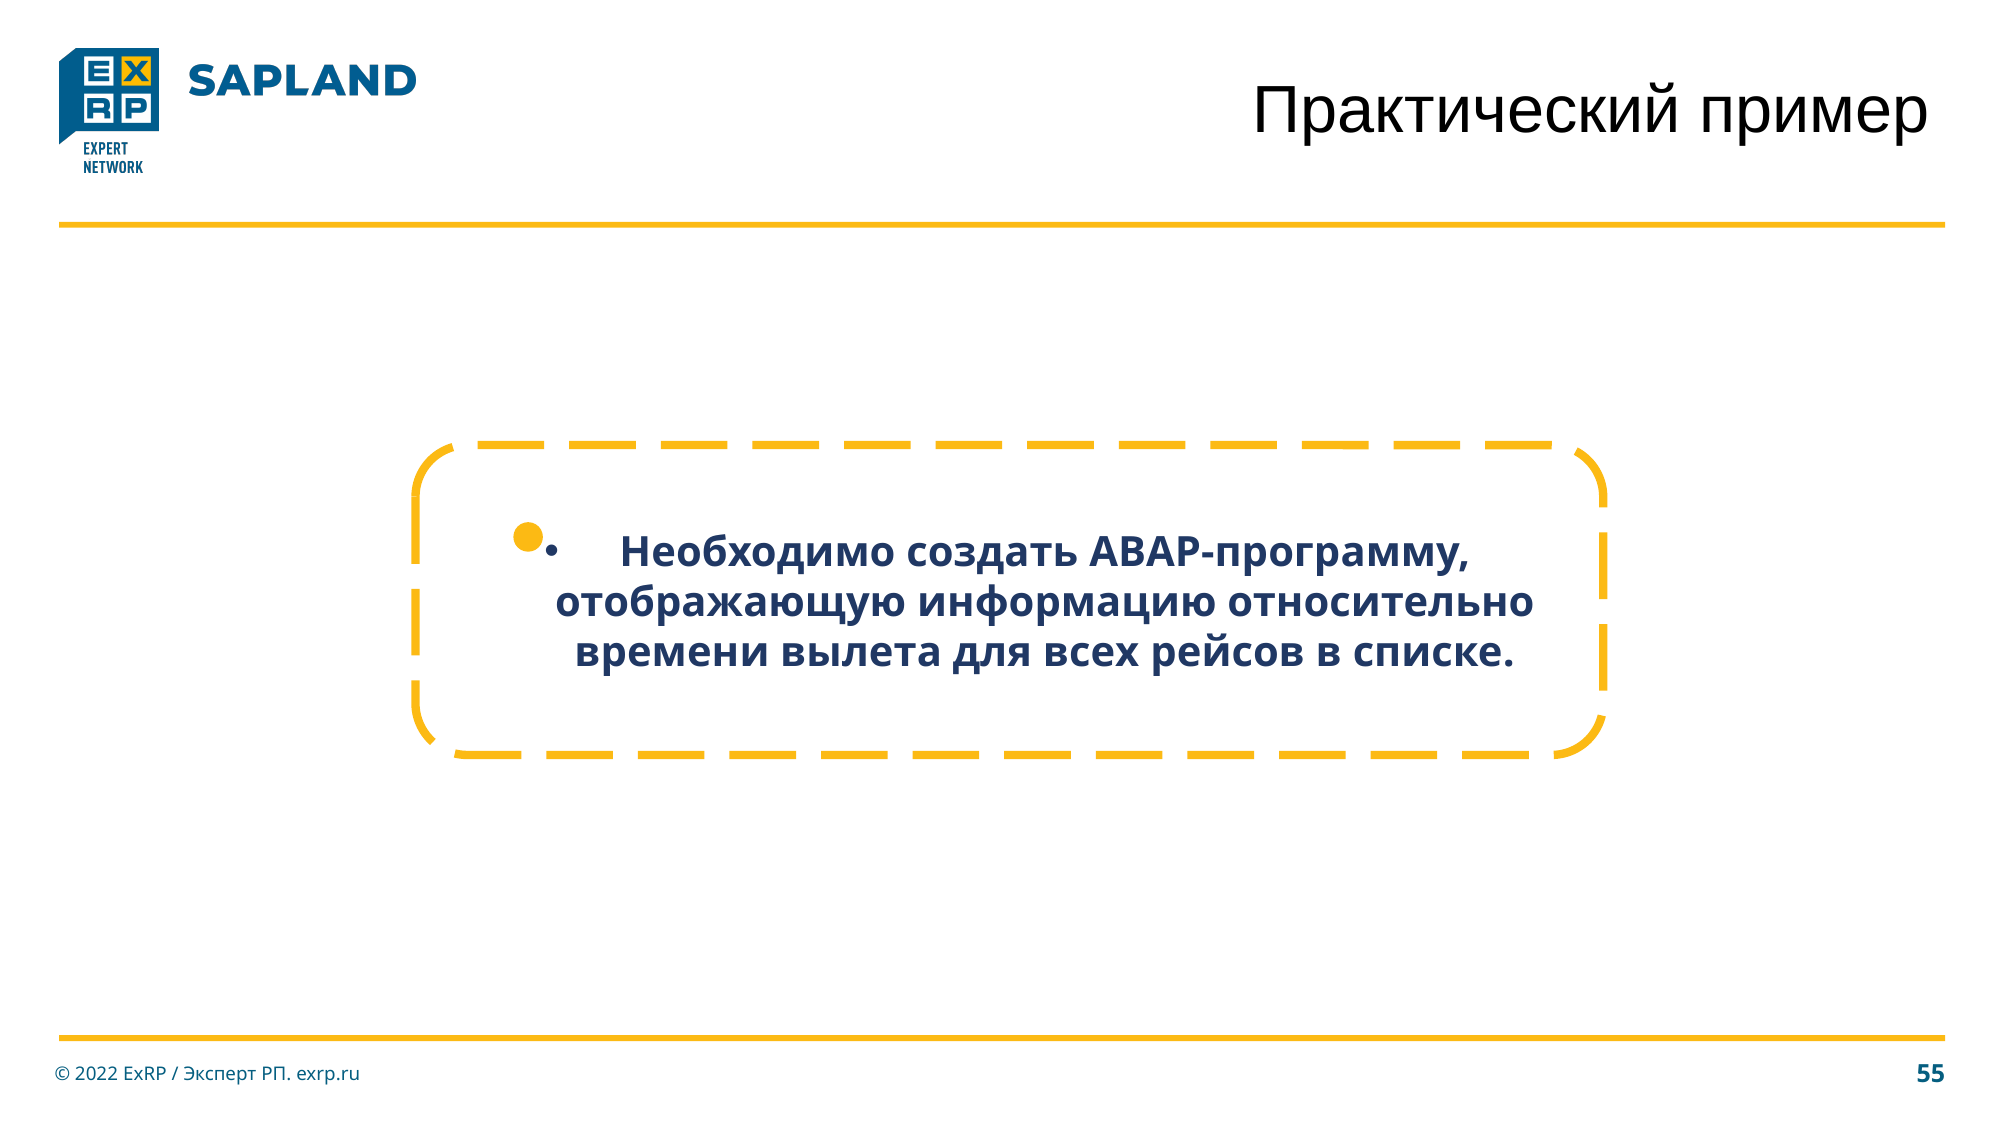

# Практический пример

Необходимо создать ABAP-программу, отображающую информацию относительно времени вылета для всех рейсов в списке.

© 2022 ExRP / Эксперт РП. exrp.ru
55